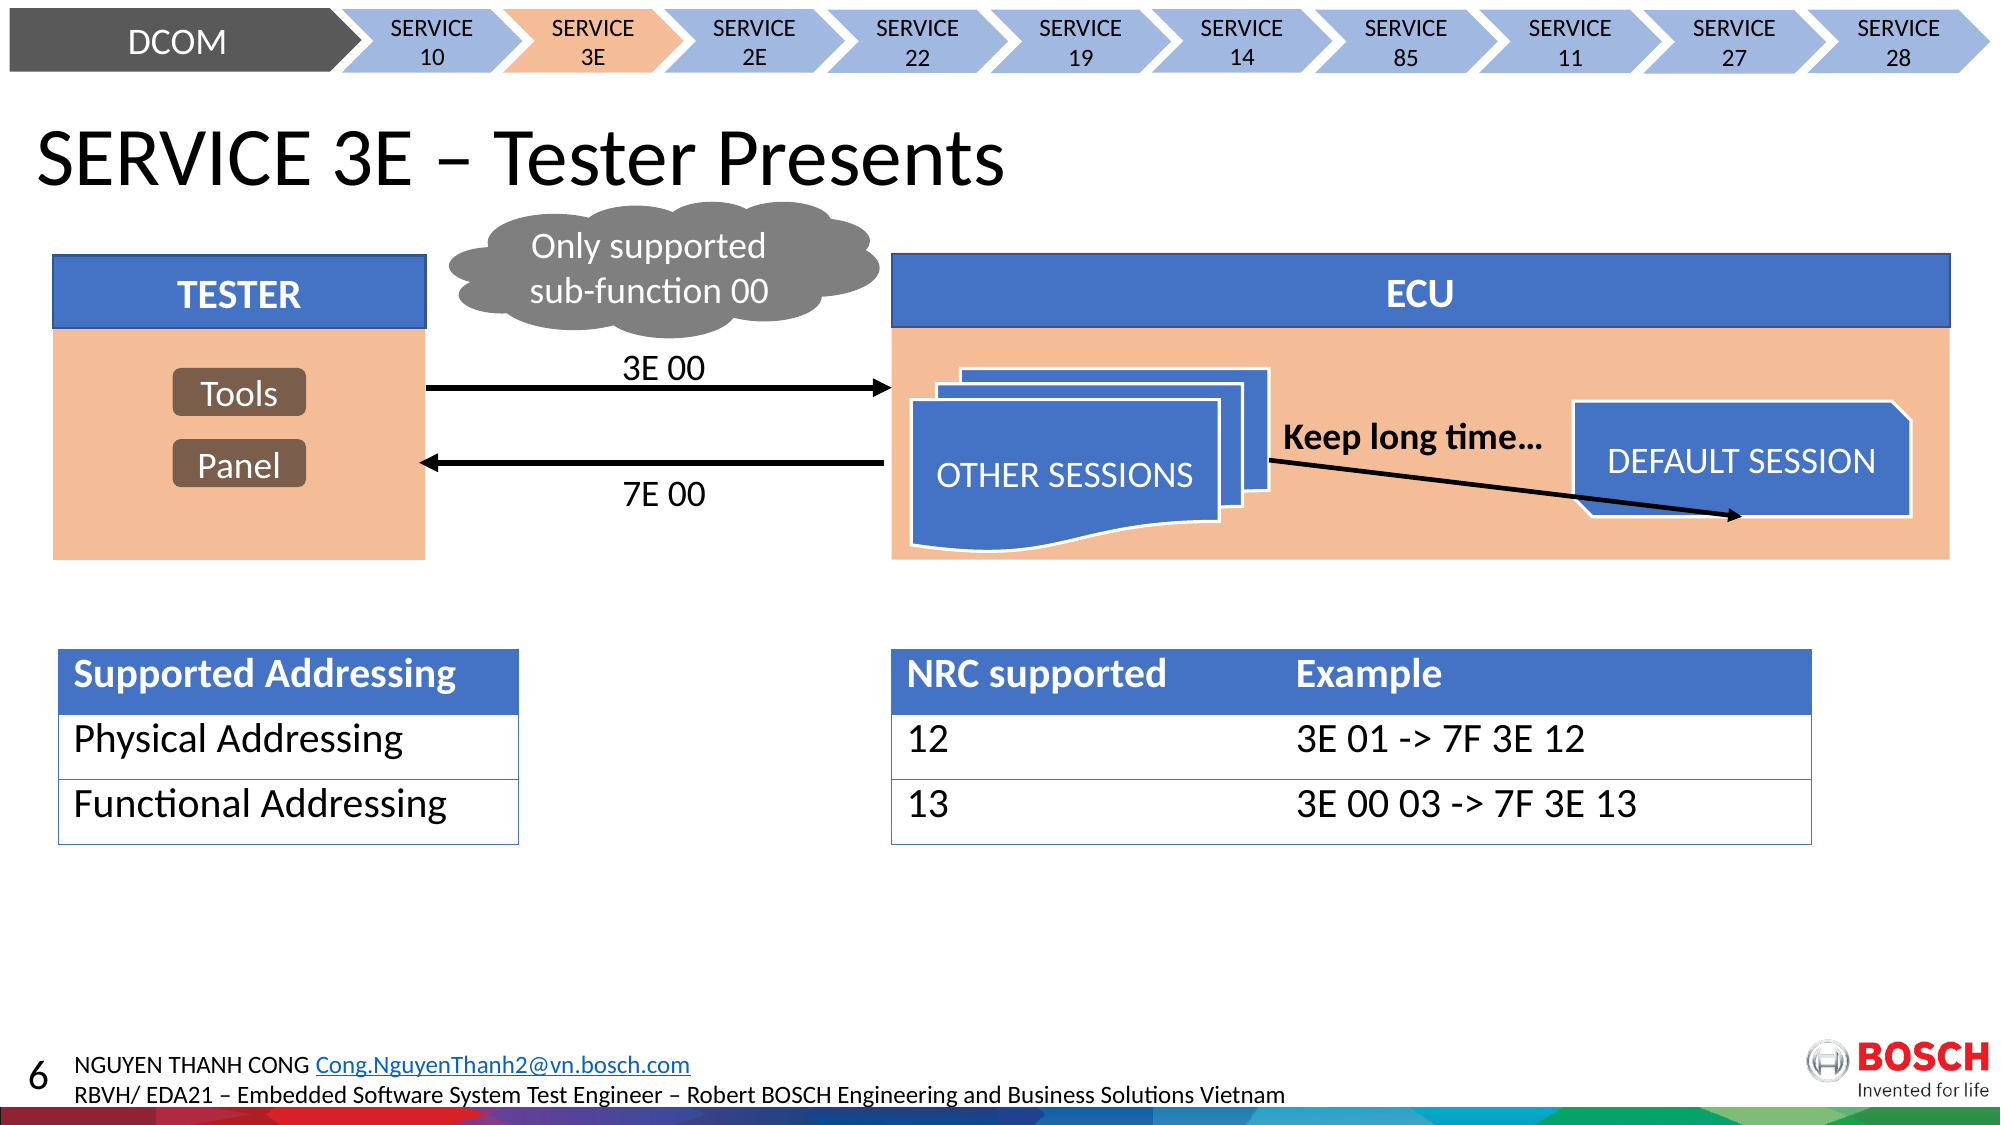

DCOM
SERVICE 10
SERVICE 3E
SERVICE 2E
SERVICE 14
SERVICE 22
SERVICE 19
SERVICE 85
SERVICE 11
SERVICE 28
SERVICE 27
# SERVICE 3E – Tester Presents
Only supported sub-function 00

ECU

TESTER
3E 00
Tools
OTHER SESSIONS
DEFAULT SESSION
Keep long time…
Panel
7E 00
| Supported Addressing |
| --- |
| Physical Addressing |
| Functional Addressing |
| NRC supported | Example |
| --- | --- |
| 12 | 3E 01 -> 7F 3E 12 |
| 13 | 3E 00 03 -> 7F 3E 13 |